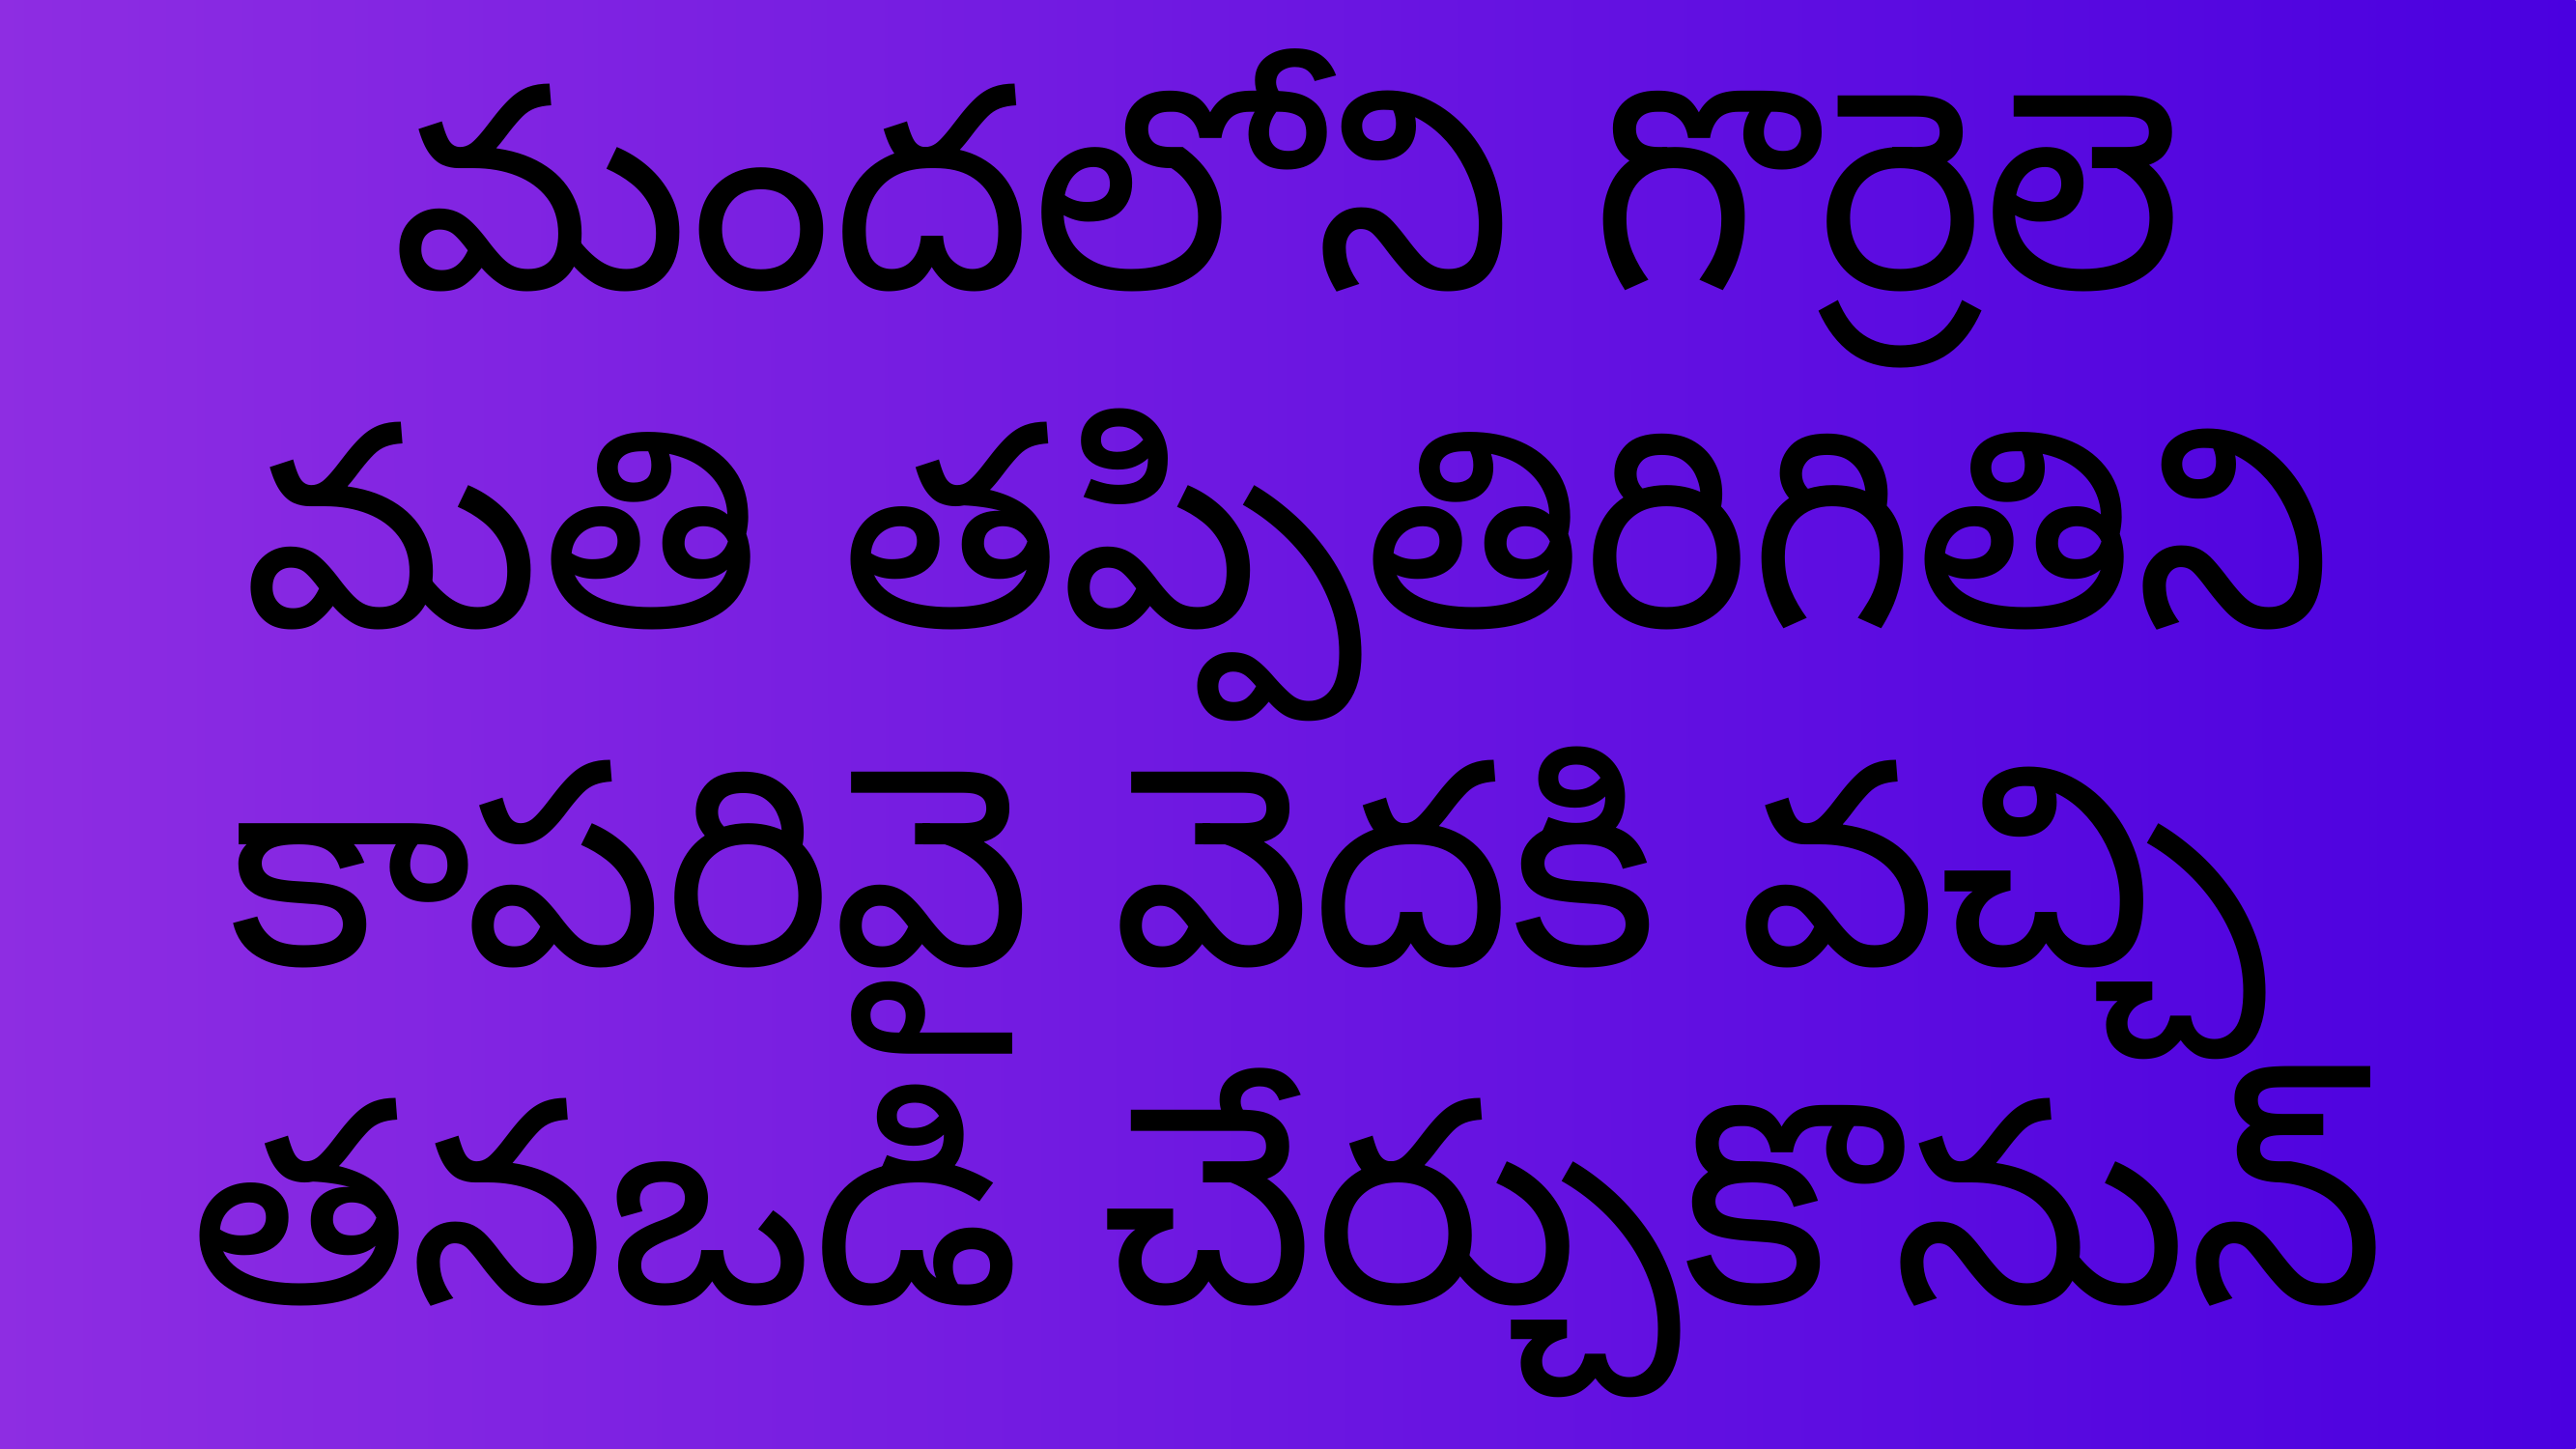

మందలోని గొర్రెలె
మతి తప్పితిరిగితిని
కాపరివై వెదకి వచ్చి
తనఒడి చేర్చుకొనున్